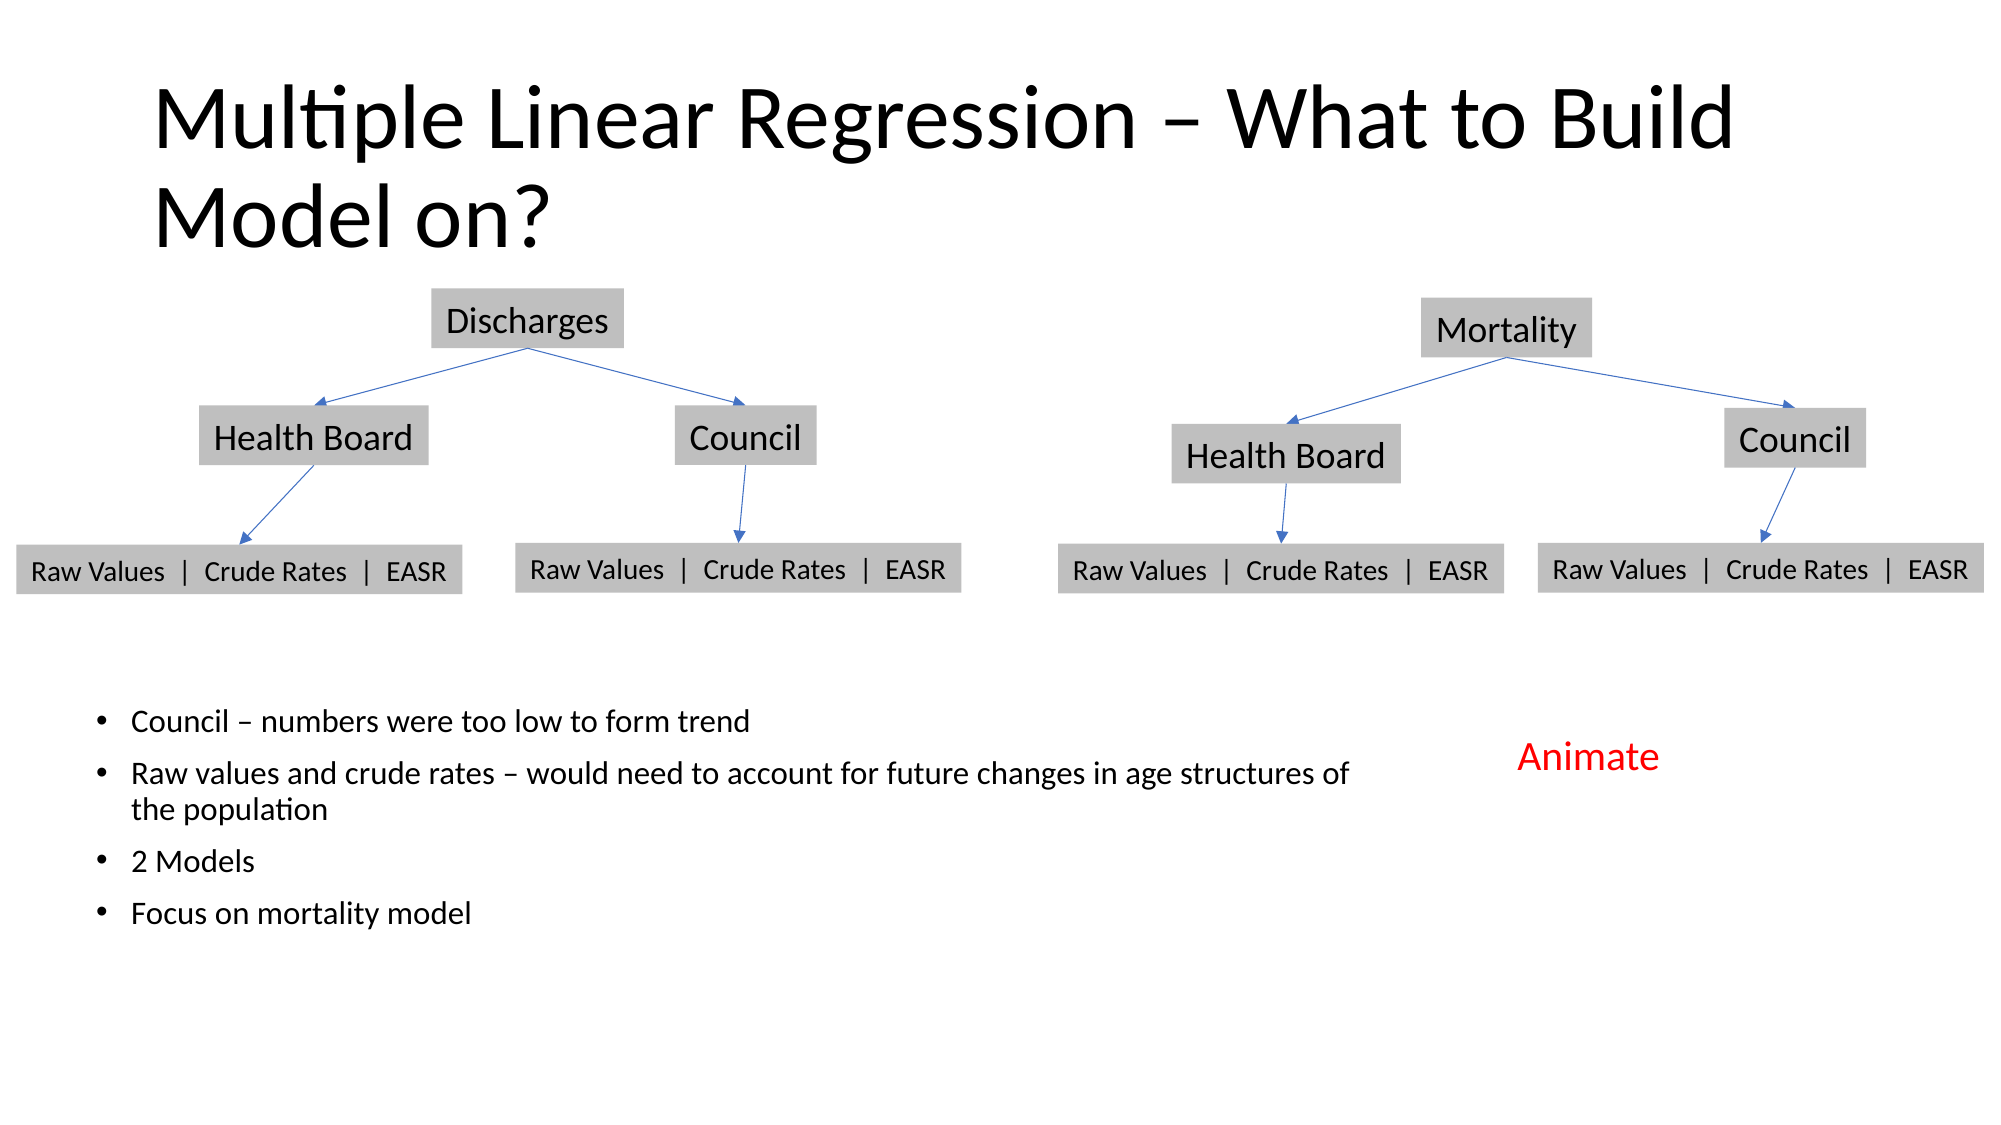

# Multiple Linear Regression – What to Build Model on?
Discharges
Mortality
Council
Health Board
Council
Health Board
Raw Values  |  Crude Rates  |  EASR
Raw Values  |  Crude Rates  |  EASR
Raw Values  |  Crude Rates  |  EASR
Raw Values  |  Crude Rates  |  EASR
Council – numbers were too low to form trend
Raw values and crude rates – would need to account for future changes in age structures of the population
2 Models
Focus on mortality model
Animate